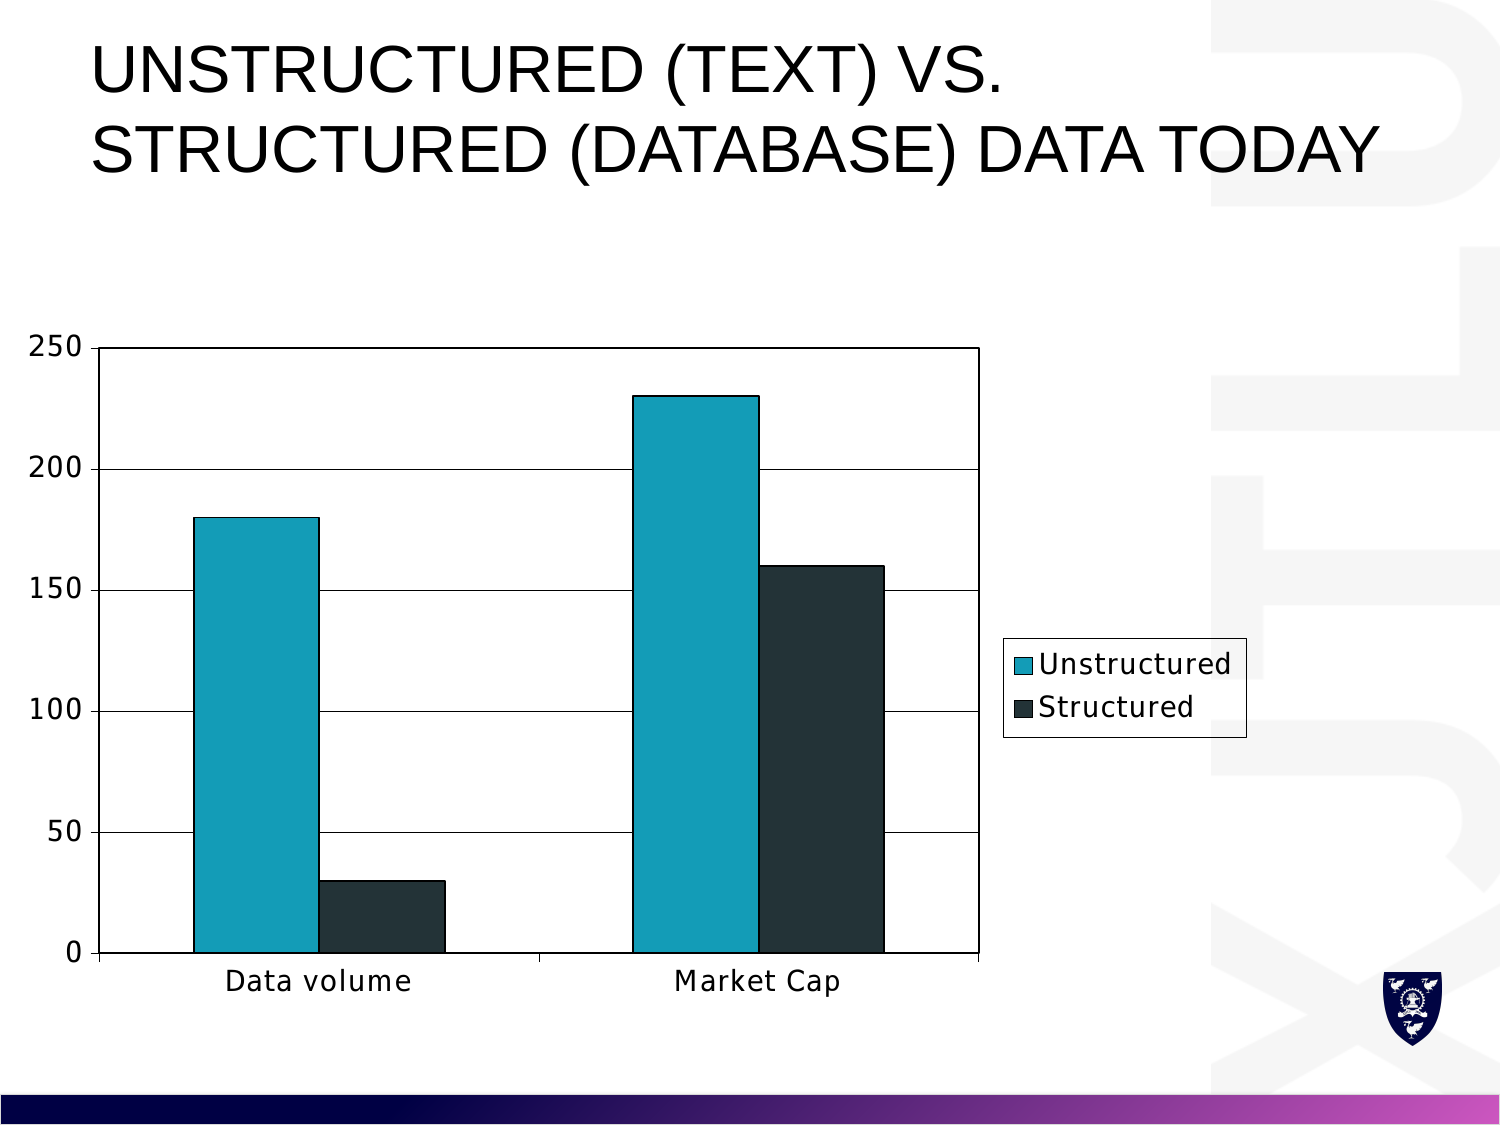

# Unstructured (text) vs. structured (database) data today

### Chart

| Category | Unstructured | Structured |
|---|---|---|
| Data volume | 180.0 | 30.0 |
| Market Cap | 230.0 | 160.0 |
8